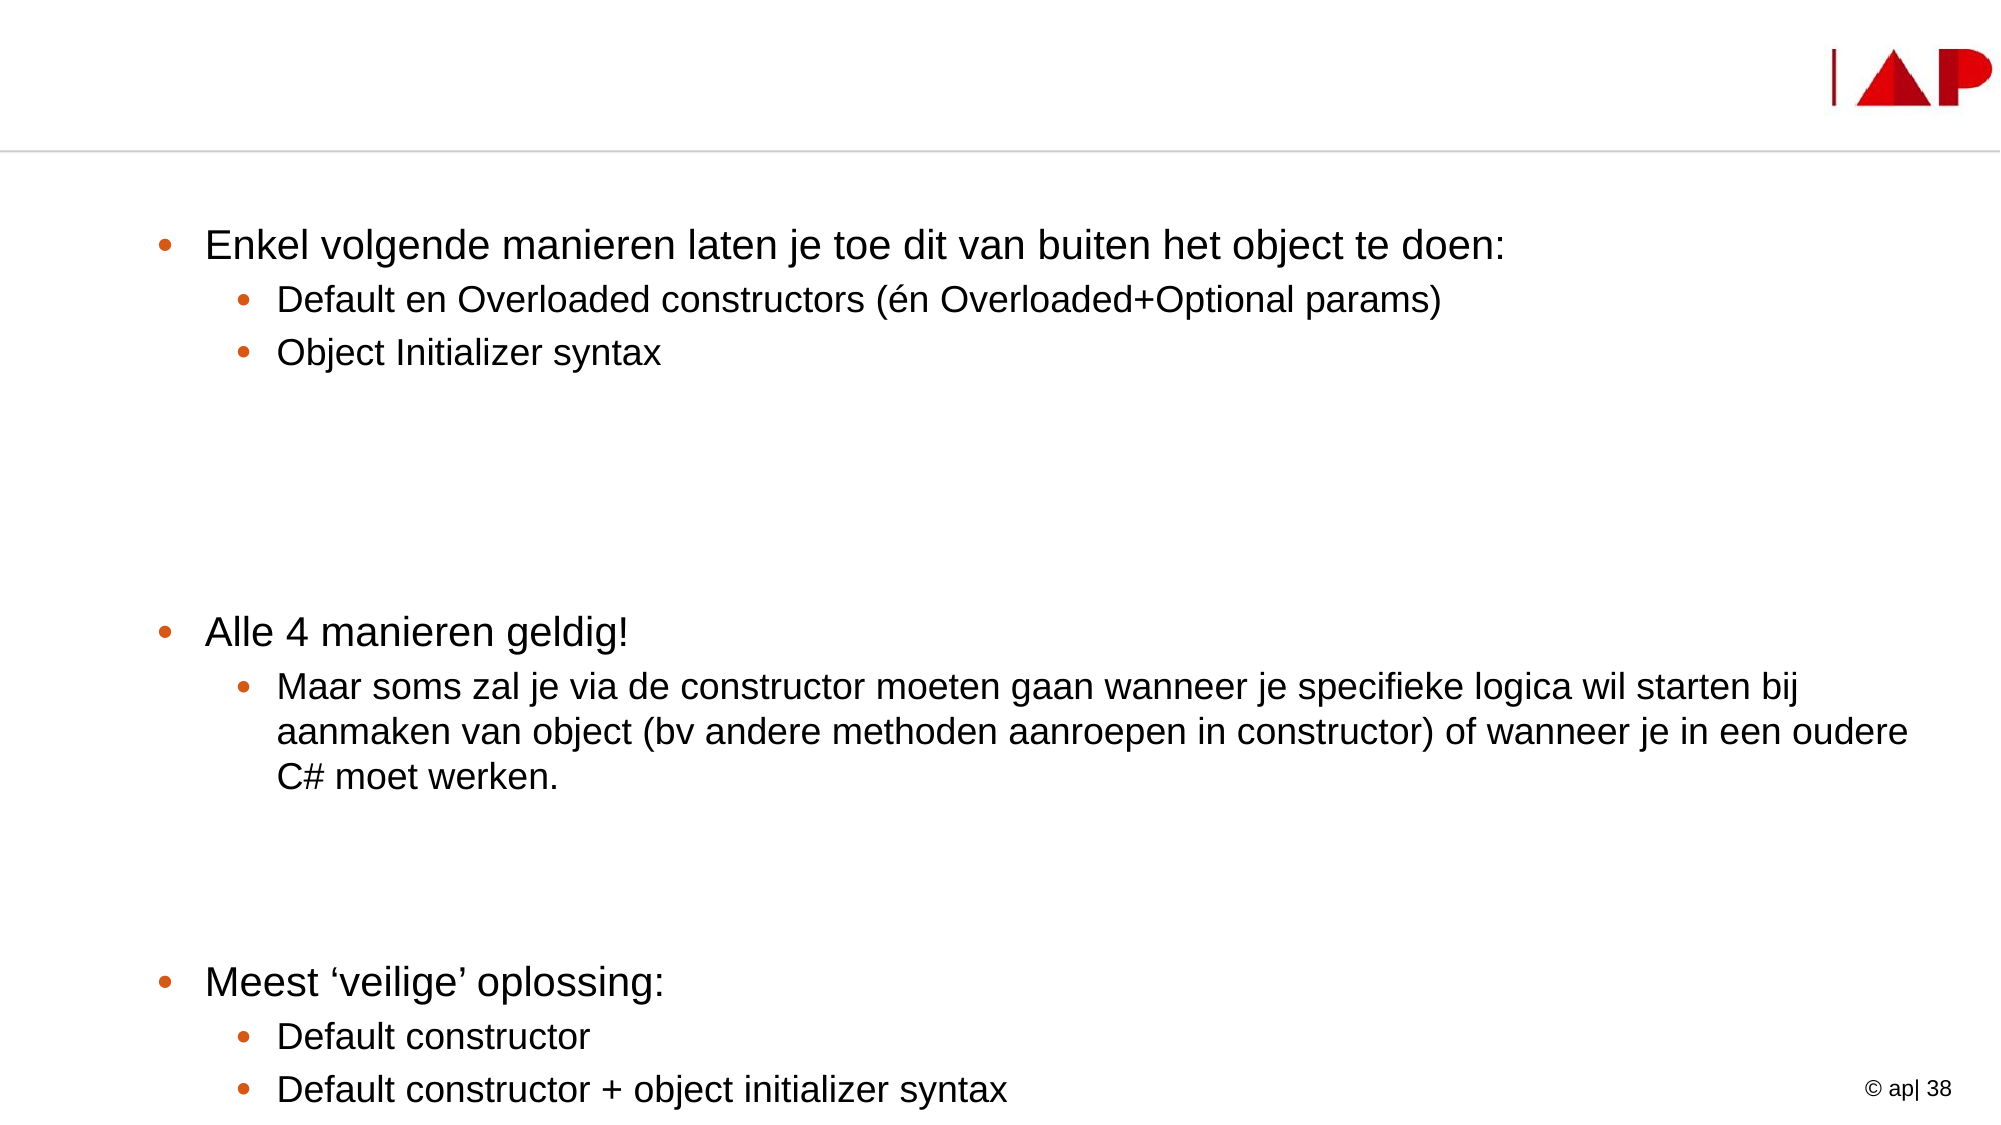

#
Enkel volgende manieren laten je toe dit van buiten het object te doen:
Default en Overloaded constructors (én Overloaded+Optional params)
Object Initializer syntax

Alle 4 manieren geldig!
Maar soms zal je via de constructor moeten gaan wanneer je specifieke logica wil starten bij aanmaken van object (bv andere methoden aanroepen in constructor) of wanneer je in een oudere C# moet werken.

Meest ‘veilige’ oplossing:
Default constructor
Default constructor + object initializer syntax

© ap| 38